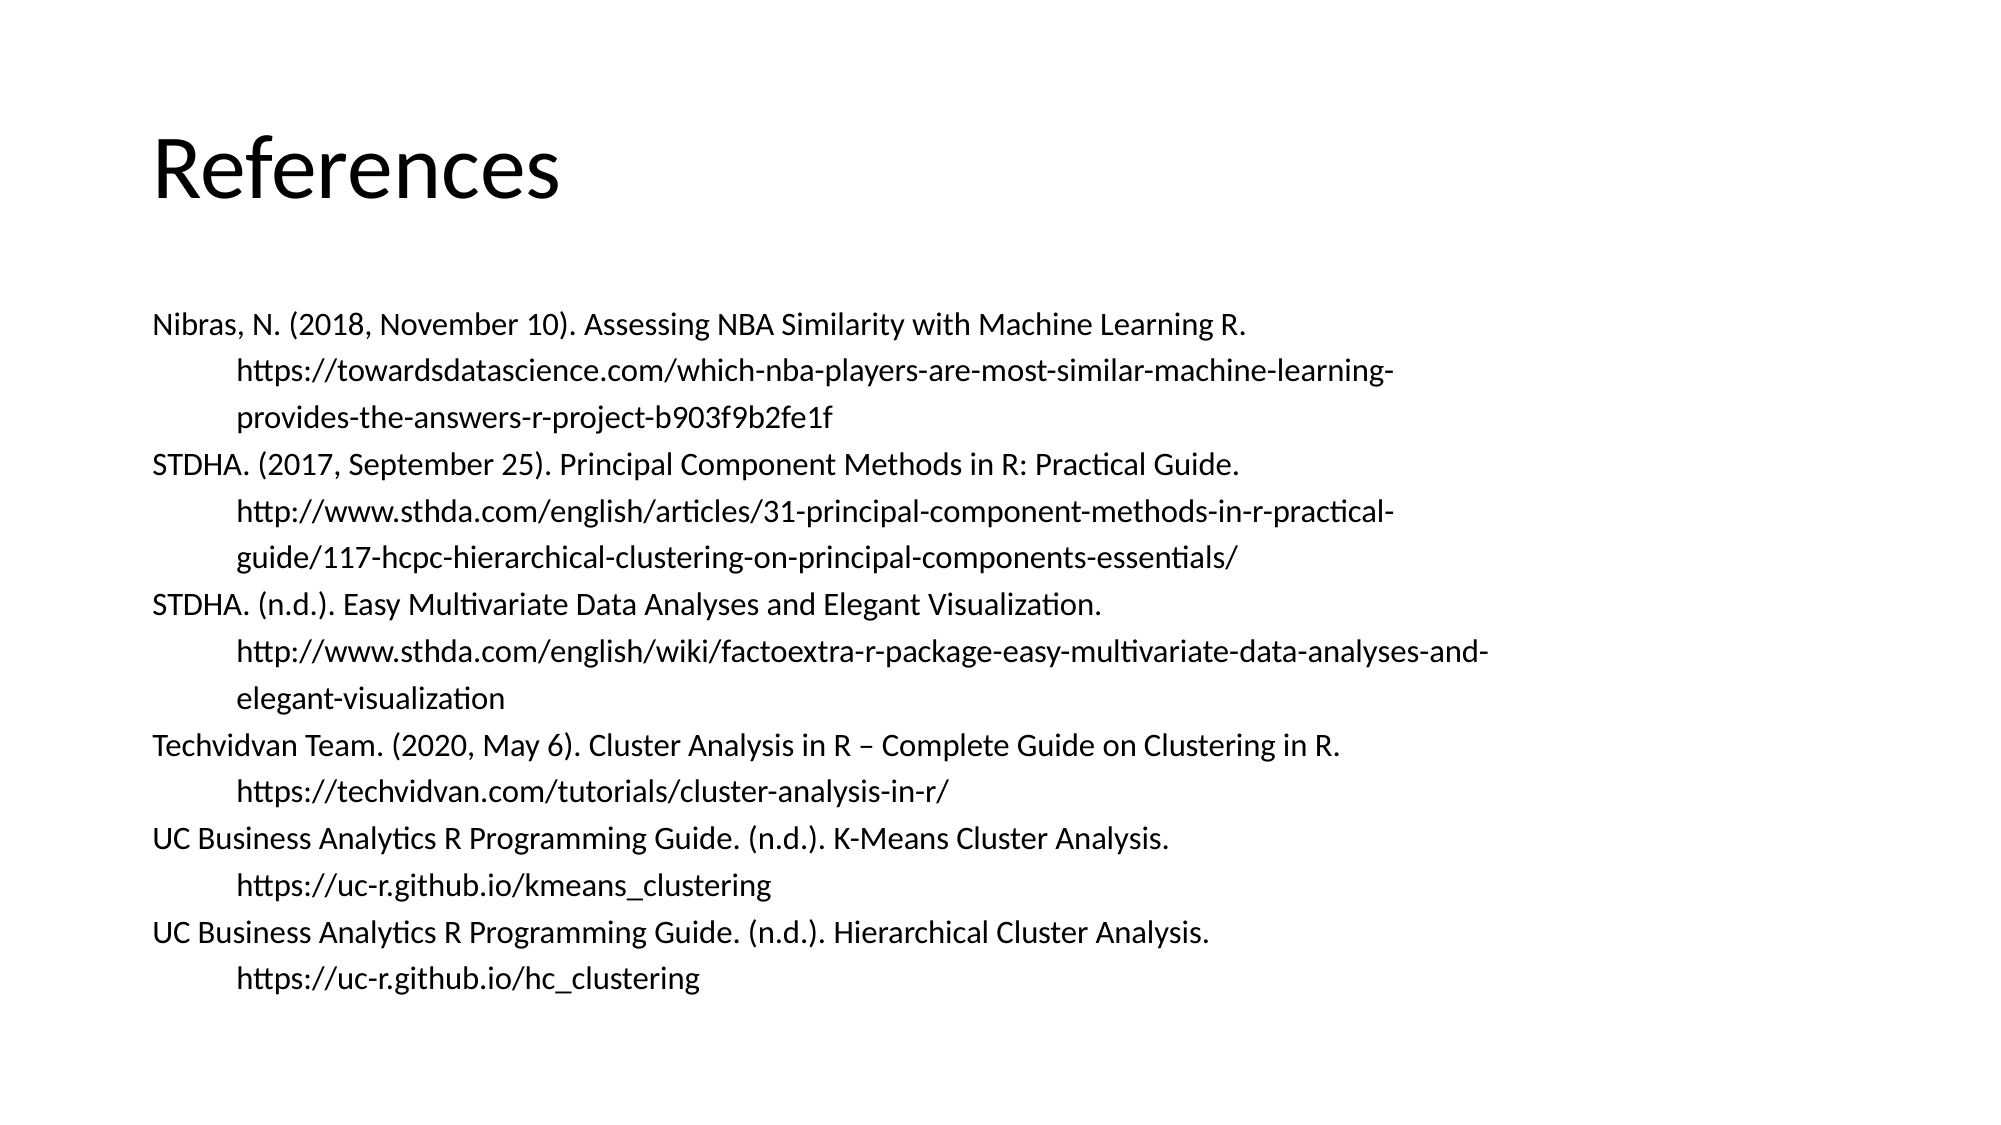

# References
Nibras, N. (2018, November 10). Assessing NBA Similarity with Machine Learning R.
	https://towardsdatascience.com/which-nba-players-are-most-similar-machine-learning-
	provides-the-answers-r-project-b903f9b2fe1f
STDHA. (2017, September 25). Principal Component Methods in R: Practical Guide.
	http://www.sthda.com/english/articles/31-principal-component-methods-in-r-practical-
	guide/117-hcpc-hierarchical-clustering-on-principal-components-essentials/
STDHA. (n.d.). Easy Multivariate Data Analyses and Elegant Visualization.
	http://www.sthda.com/english/wiki/factoextra-r-package-easy-multivariate-data-analyses-and-
	elegant-visualization
Techvidvan Team. (2020, May 6). Cluster Analysis in R – Complete Guide on Clustering in R.
	https://techvidvan.com/tutorials/cluster-analysis-in-r/
UC Business Analytics R Programming Guide. (n.d.). K-Means Cluster Analysis.
	https://uc-r.github.io/kmeans_clustering
UC Business Analytics R Programming Guide. (n.d.). Hierarchical Cluster Analysis.
	https://uc-r.github.io/hc_clustering